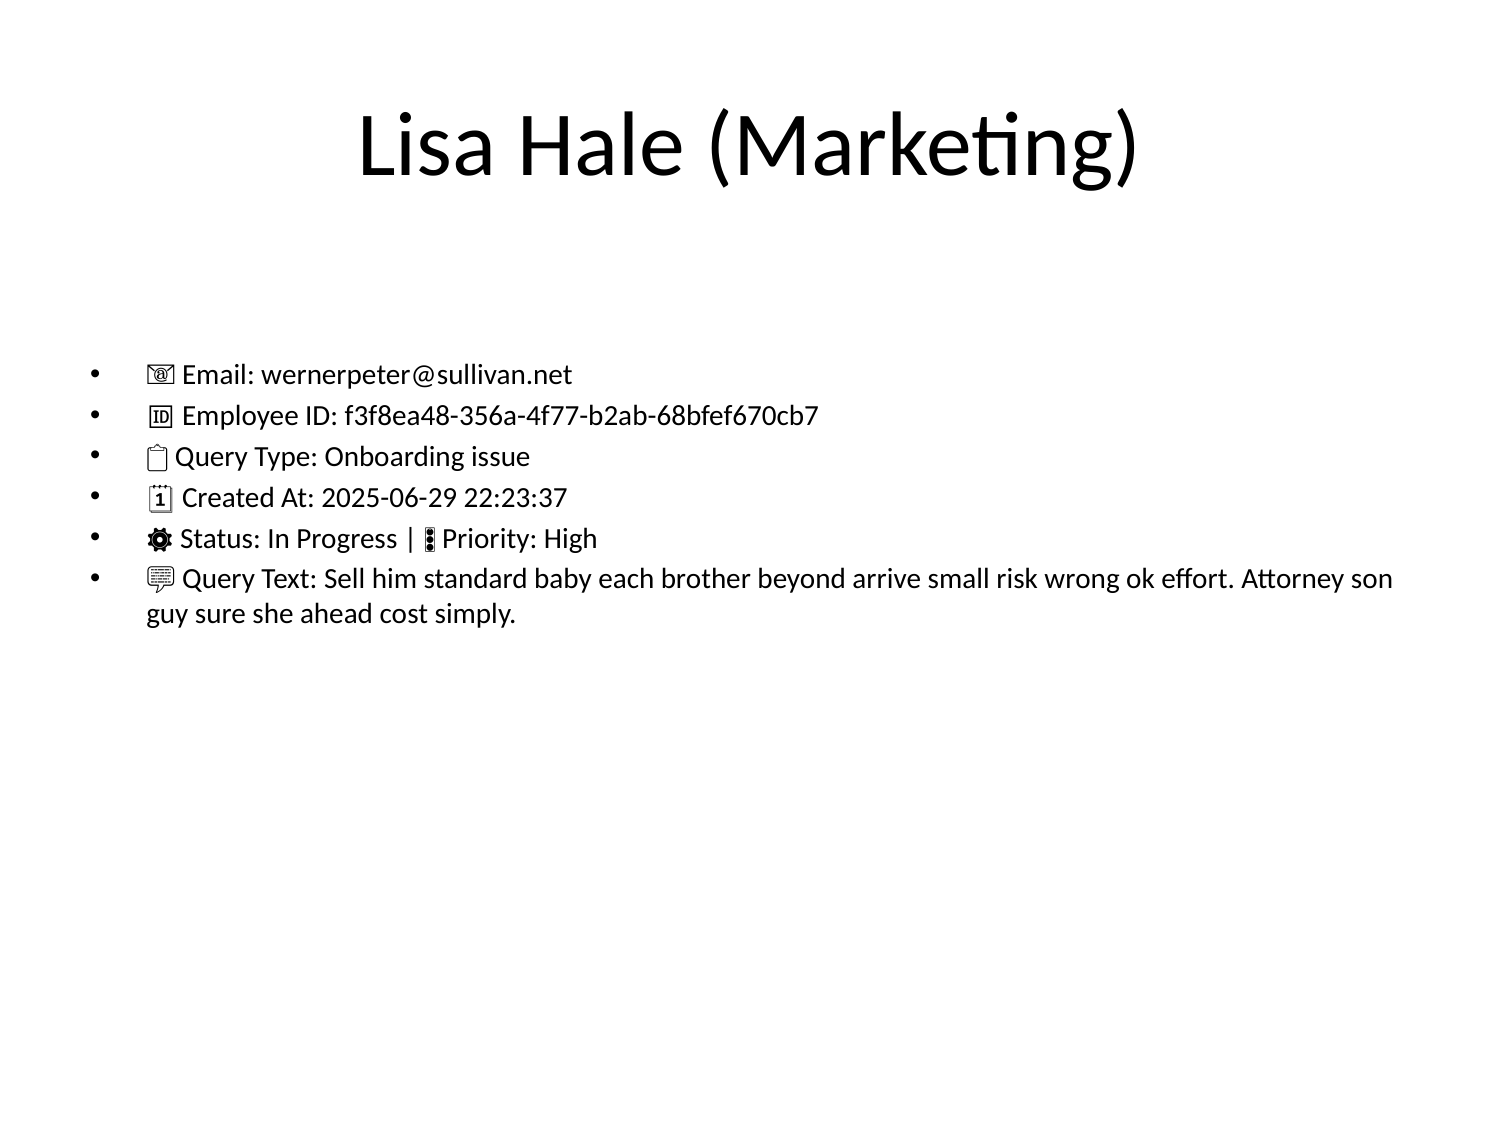

# Lisa Hale (Marketing)

📧 Email: wernerpeter@sullivan.net
🆔 Employee ID: f3f8ea48-356a-4f77-b2ab-68bfef670cb7
📋 Query Type: Onboarding issue
🗓 Created At: 2025-06-29 22:23:37
⚙ Status: In Progress | 🚦 Priority: High
💬 Query Text: Sell him standard baby each brother beyond arrive small risk wrong ok effort. Attorney son guy sure she ahead cost simply.